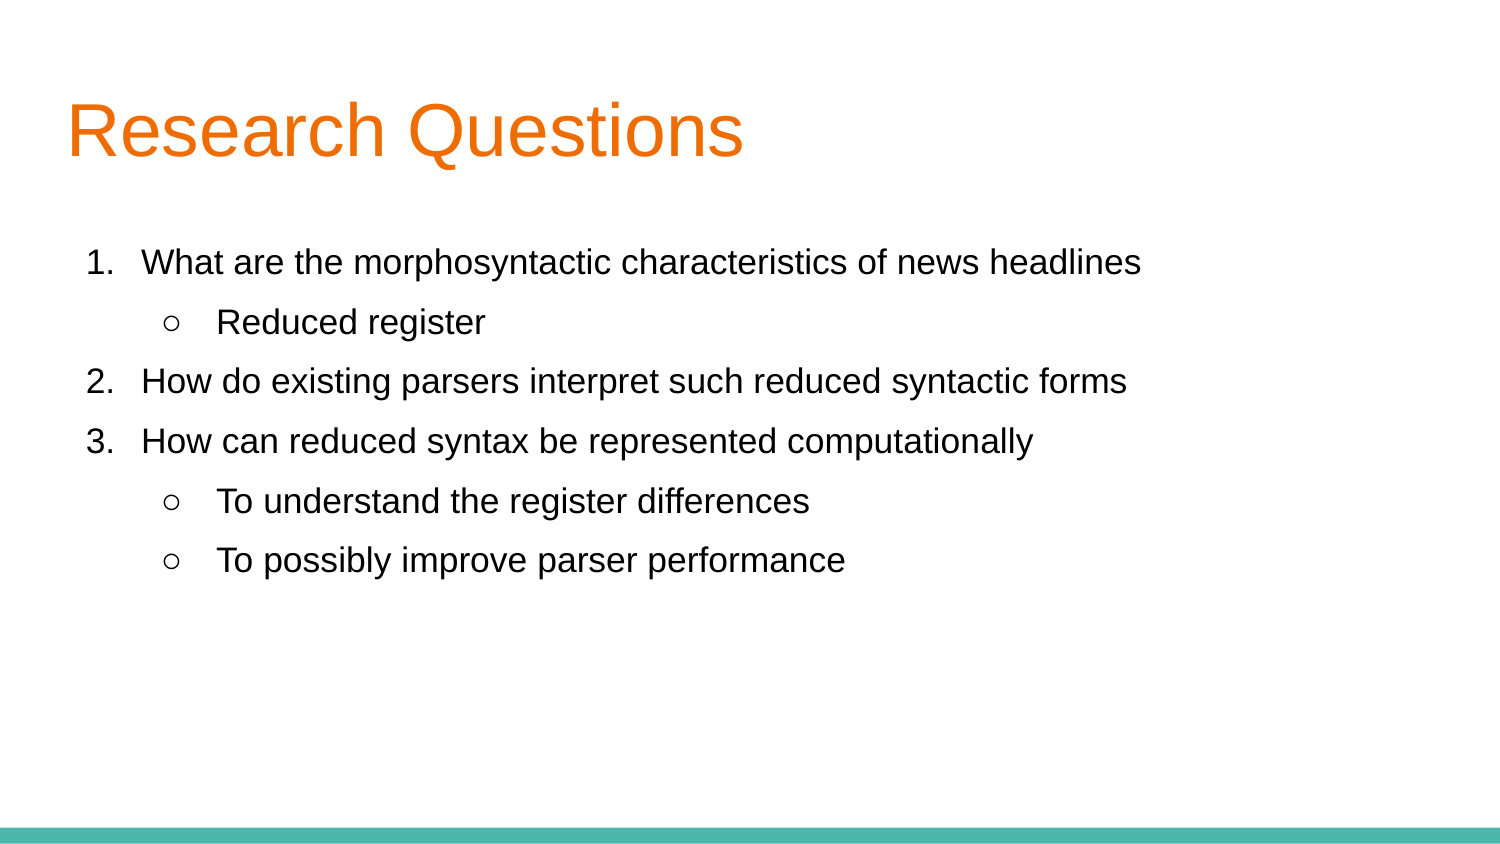

# Research Questions
What are the morphosyntactic characteristics of news headlines
Reduced register
How do existing parsers interpret such reduced syntactic forms
How can reduced syntax be represented computationally
To understand the register differences
To possibly improve parser performance